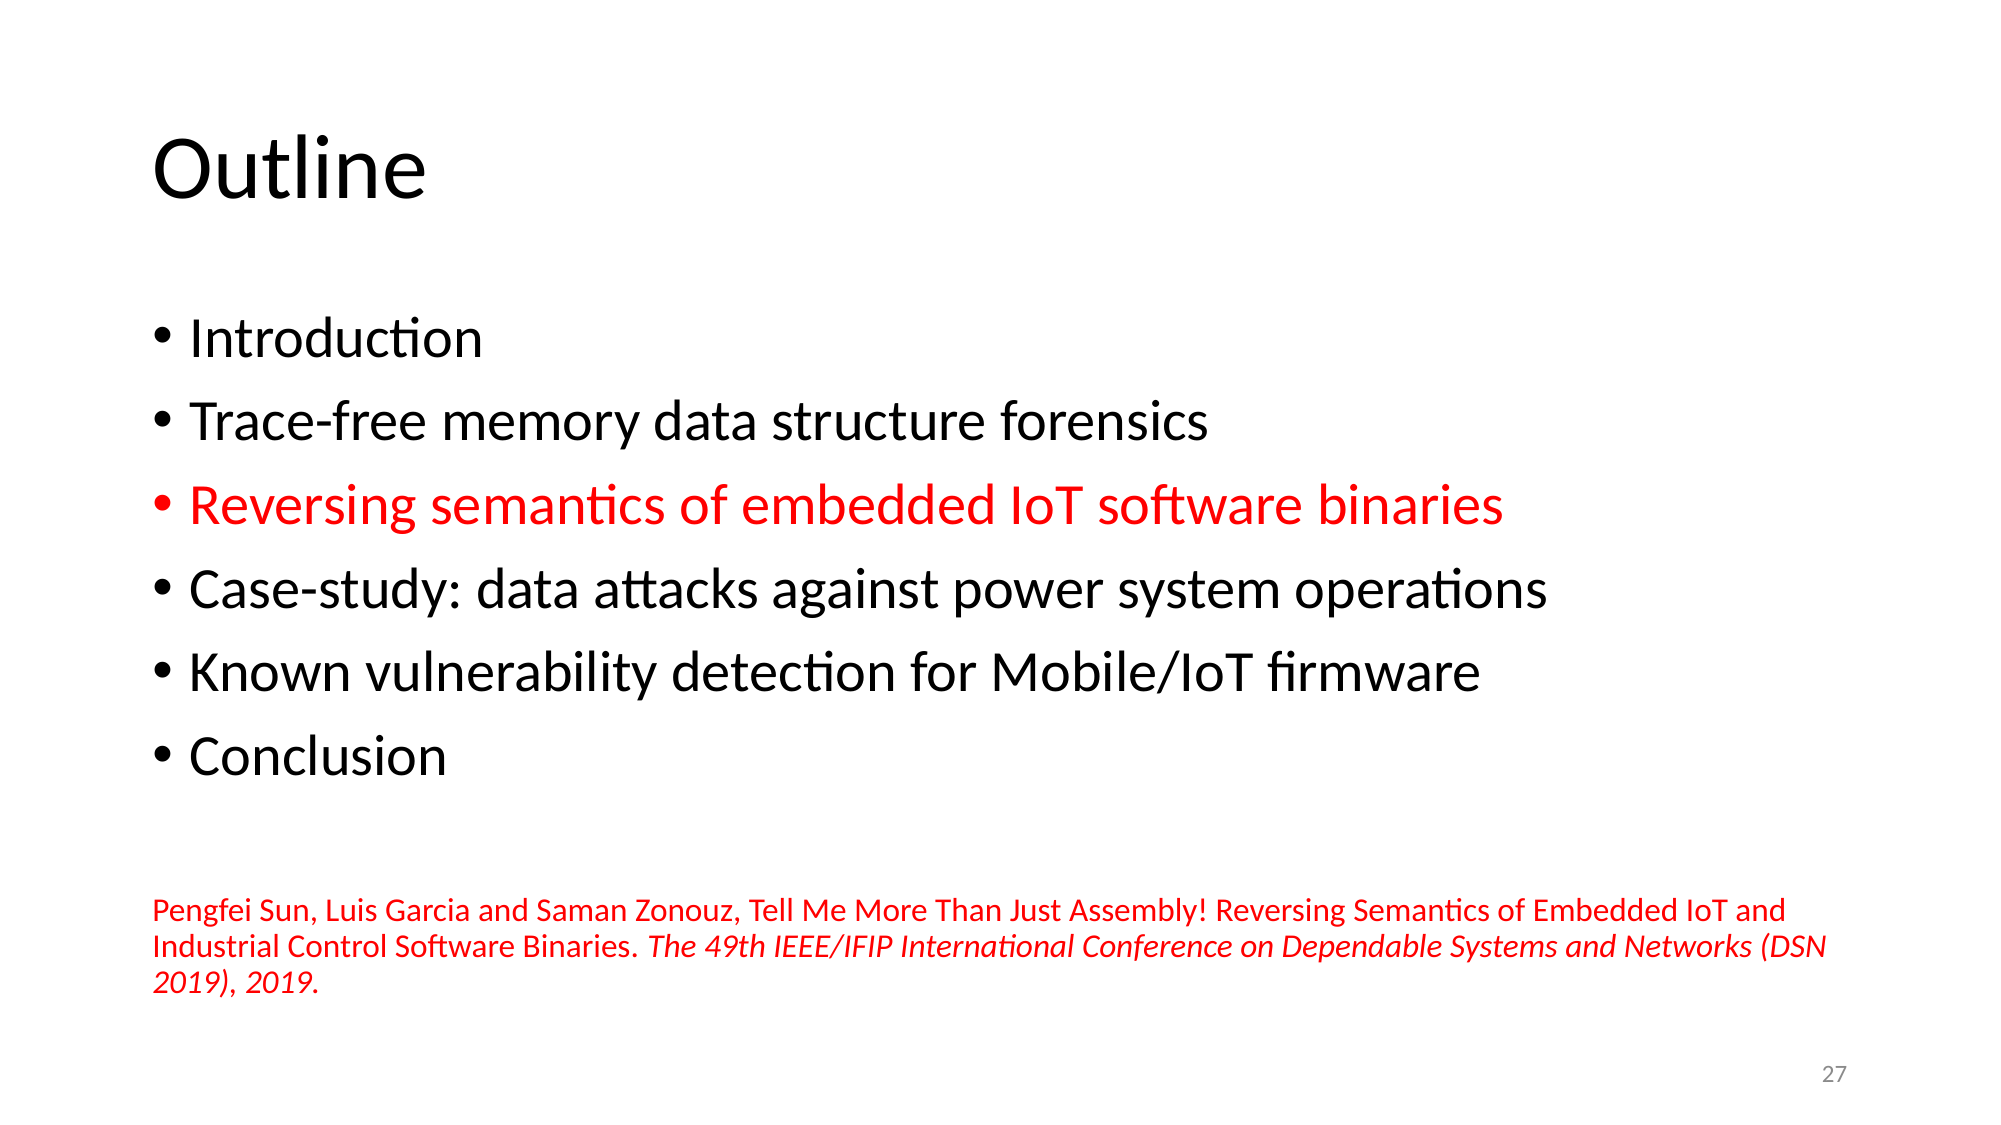

# Outline
Introduction
Trace-free memory data structure forensics
Reversing semantics of embedded IoT software binaries
Case-study: data attacks against power system operations
Known vulnerability detection for Mobile/IoT firmware
Conclusion

Pengfei Sun, Luis Garcia and Saman Zonouz, Tell Me More Than Just Assembly! Reversing Semantics of Embedded IoT and Industrial Control Software Binaries. The 49th IEEE/IFIP International Conference on Dependable Systems and Networks (DSN 2019), 2019.

27